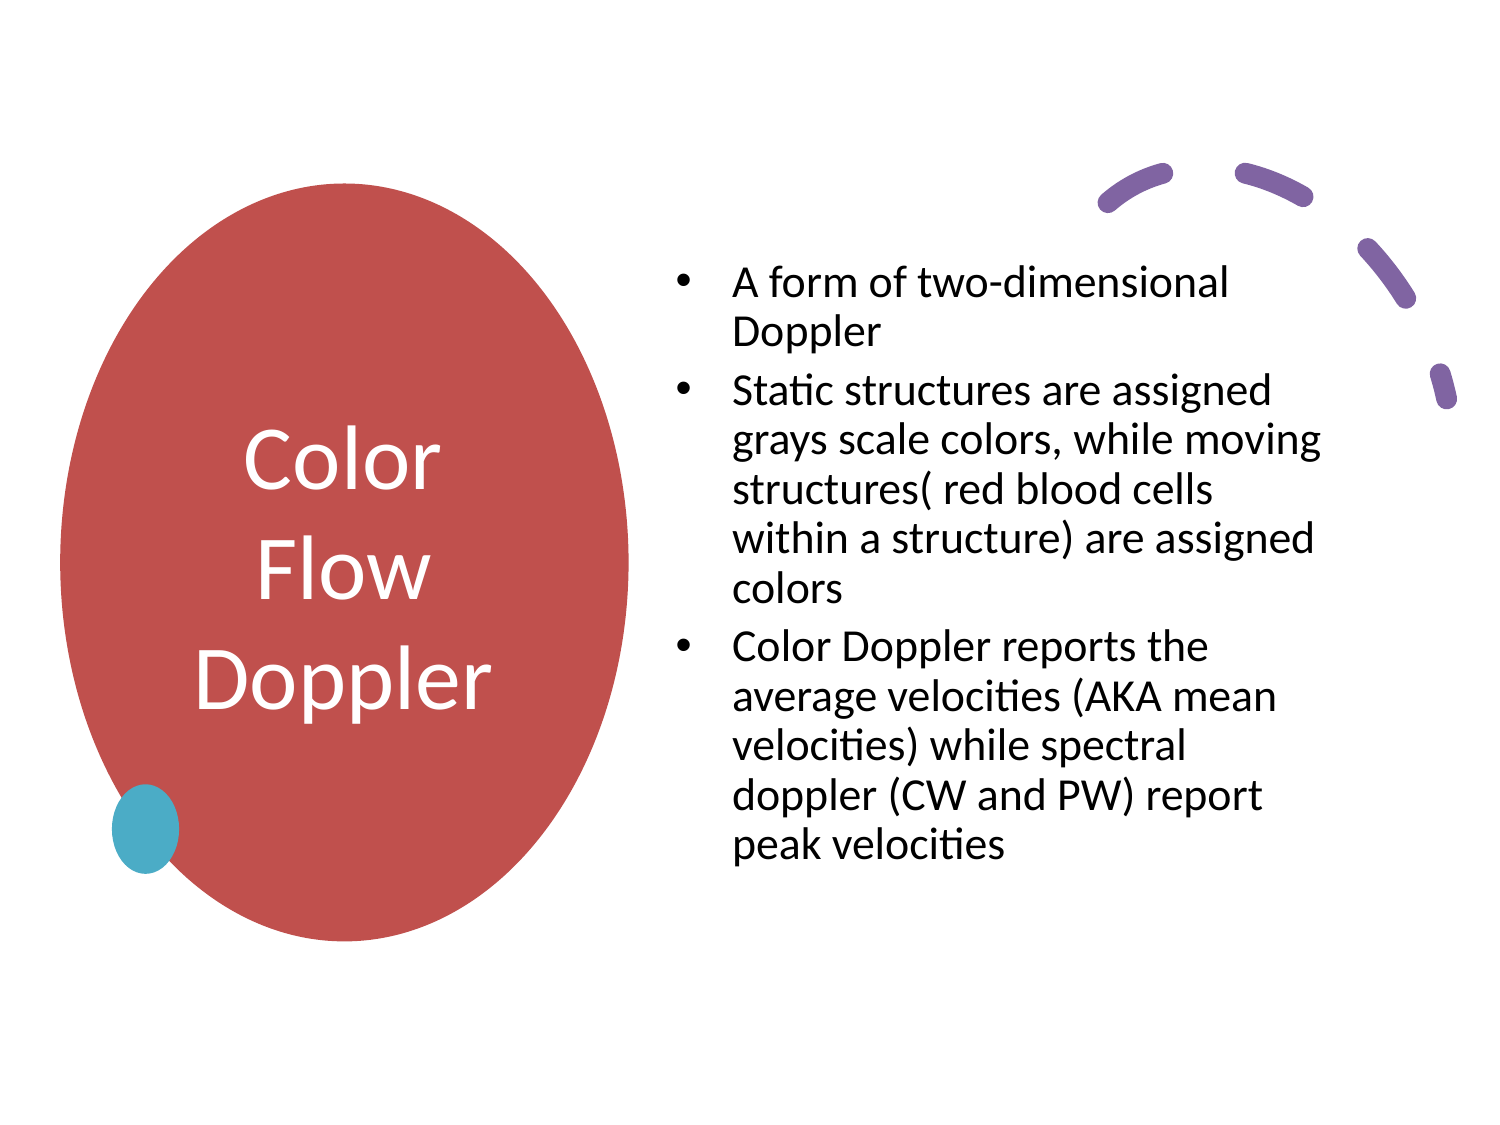

# Color Flow Doppler
A form of two-dimensional Doppler
Static structures are assigned grays scale colors, while moving structures( red blood cells within a structure) are assigned colors
Color Doppler reports the average velocities (AKA mean velocities) while spectral doppler (CW and PW) report peak velocities